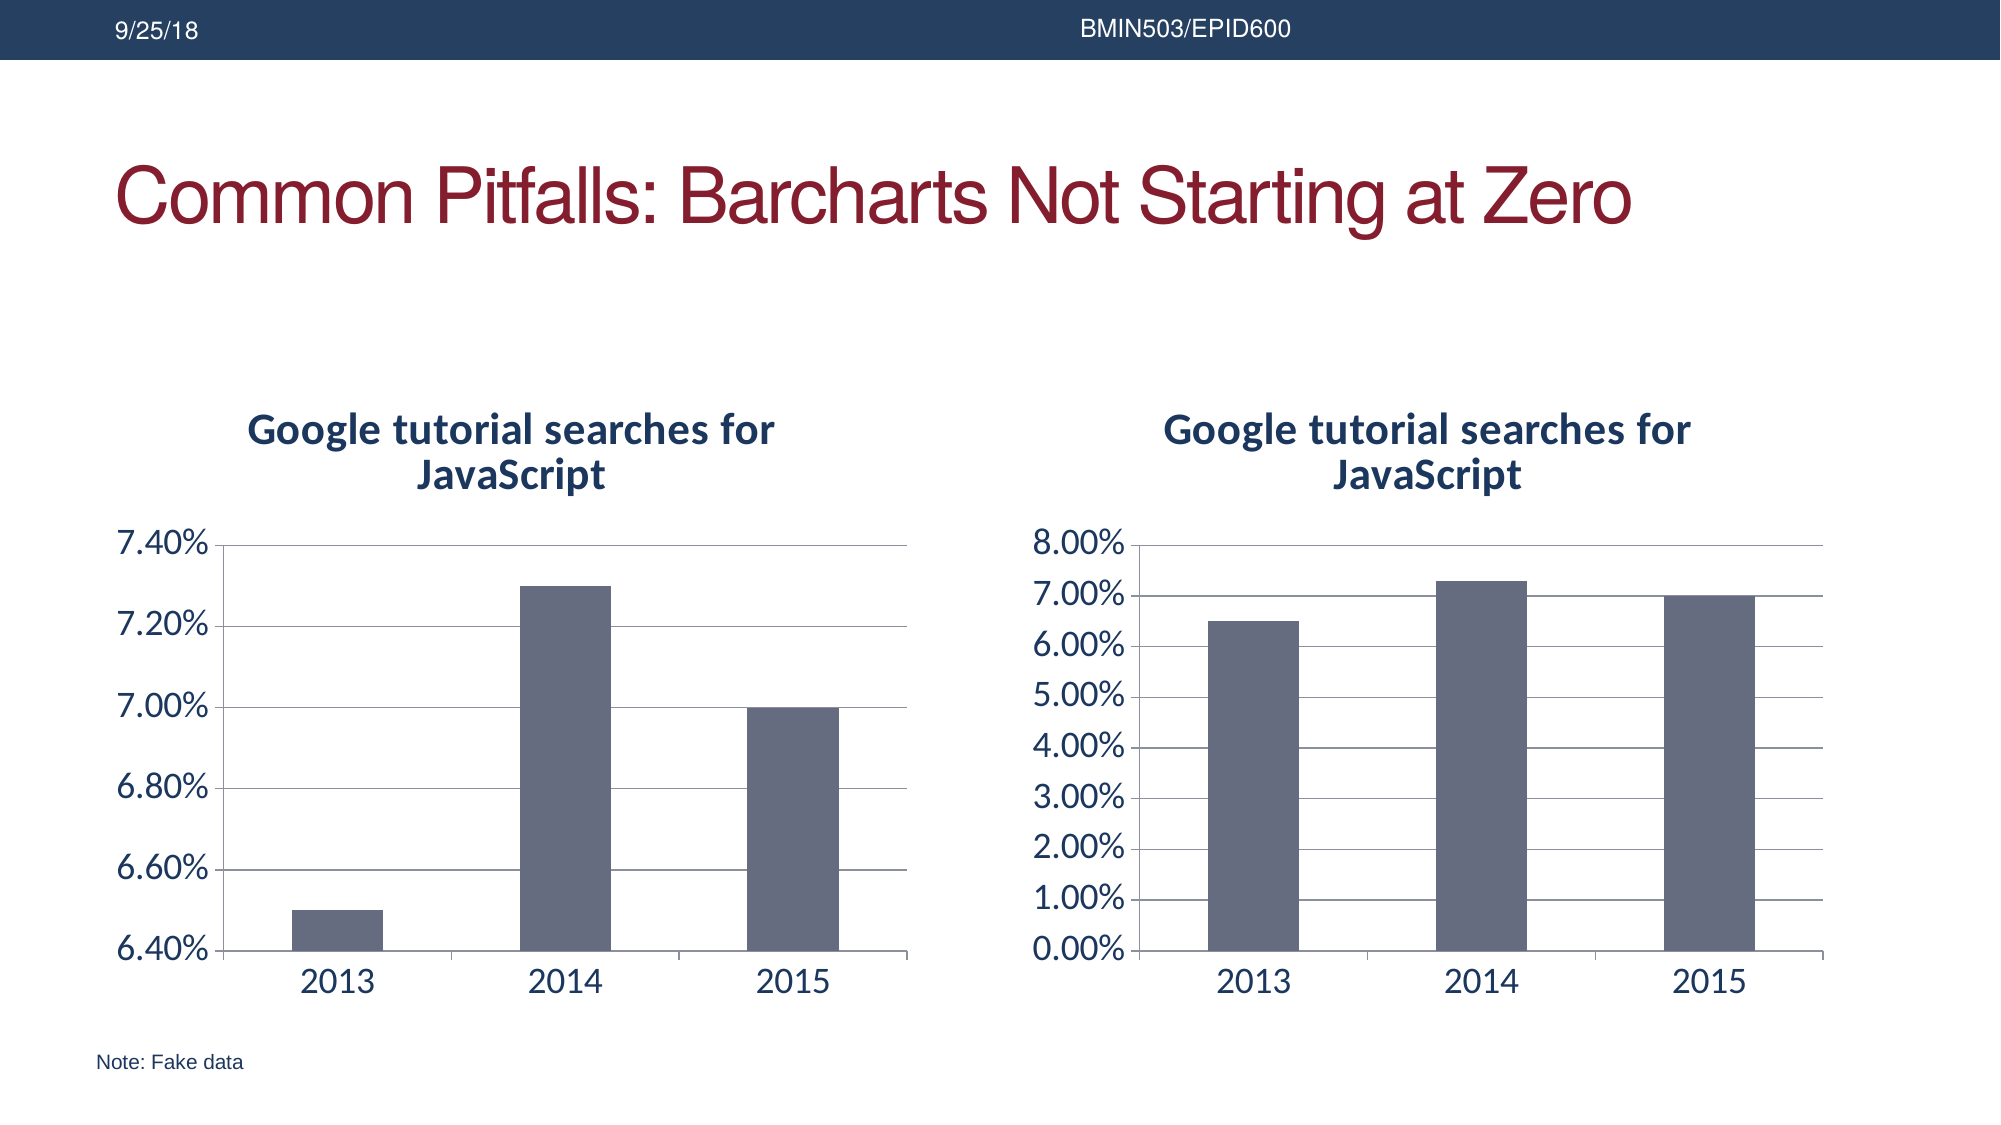

9/25/18
BMIN503/EPID600
# Common Pitfalls: Barcharts Not Starting at Zero

### Chart: Google tutorial searches for JavaScript

| Category | Series 1 |
|---|---|
| 2013 | 0.065 |
| 2014 | 0.073 |
| 2015 | 0.07 |

### Chart: Google tutorial searches for JavaScript

| Category | JavaScript |
|---|---|
| 2013 | 0.065 |
| 2014 | 0.073 |
| 2015 | 0.07 |
Note: Fake data